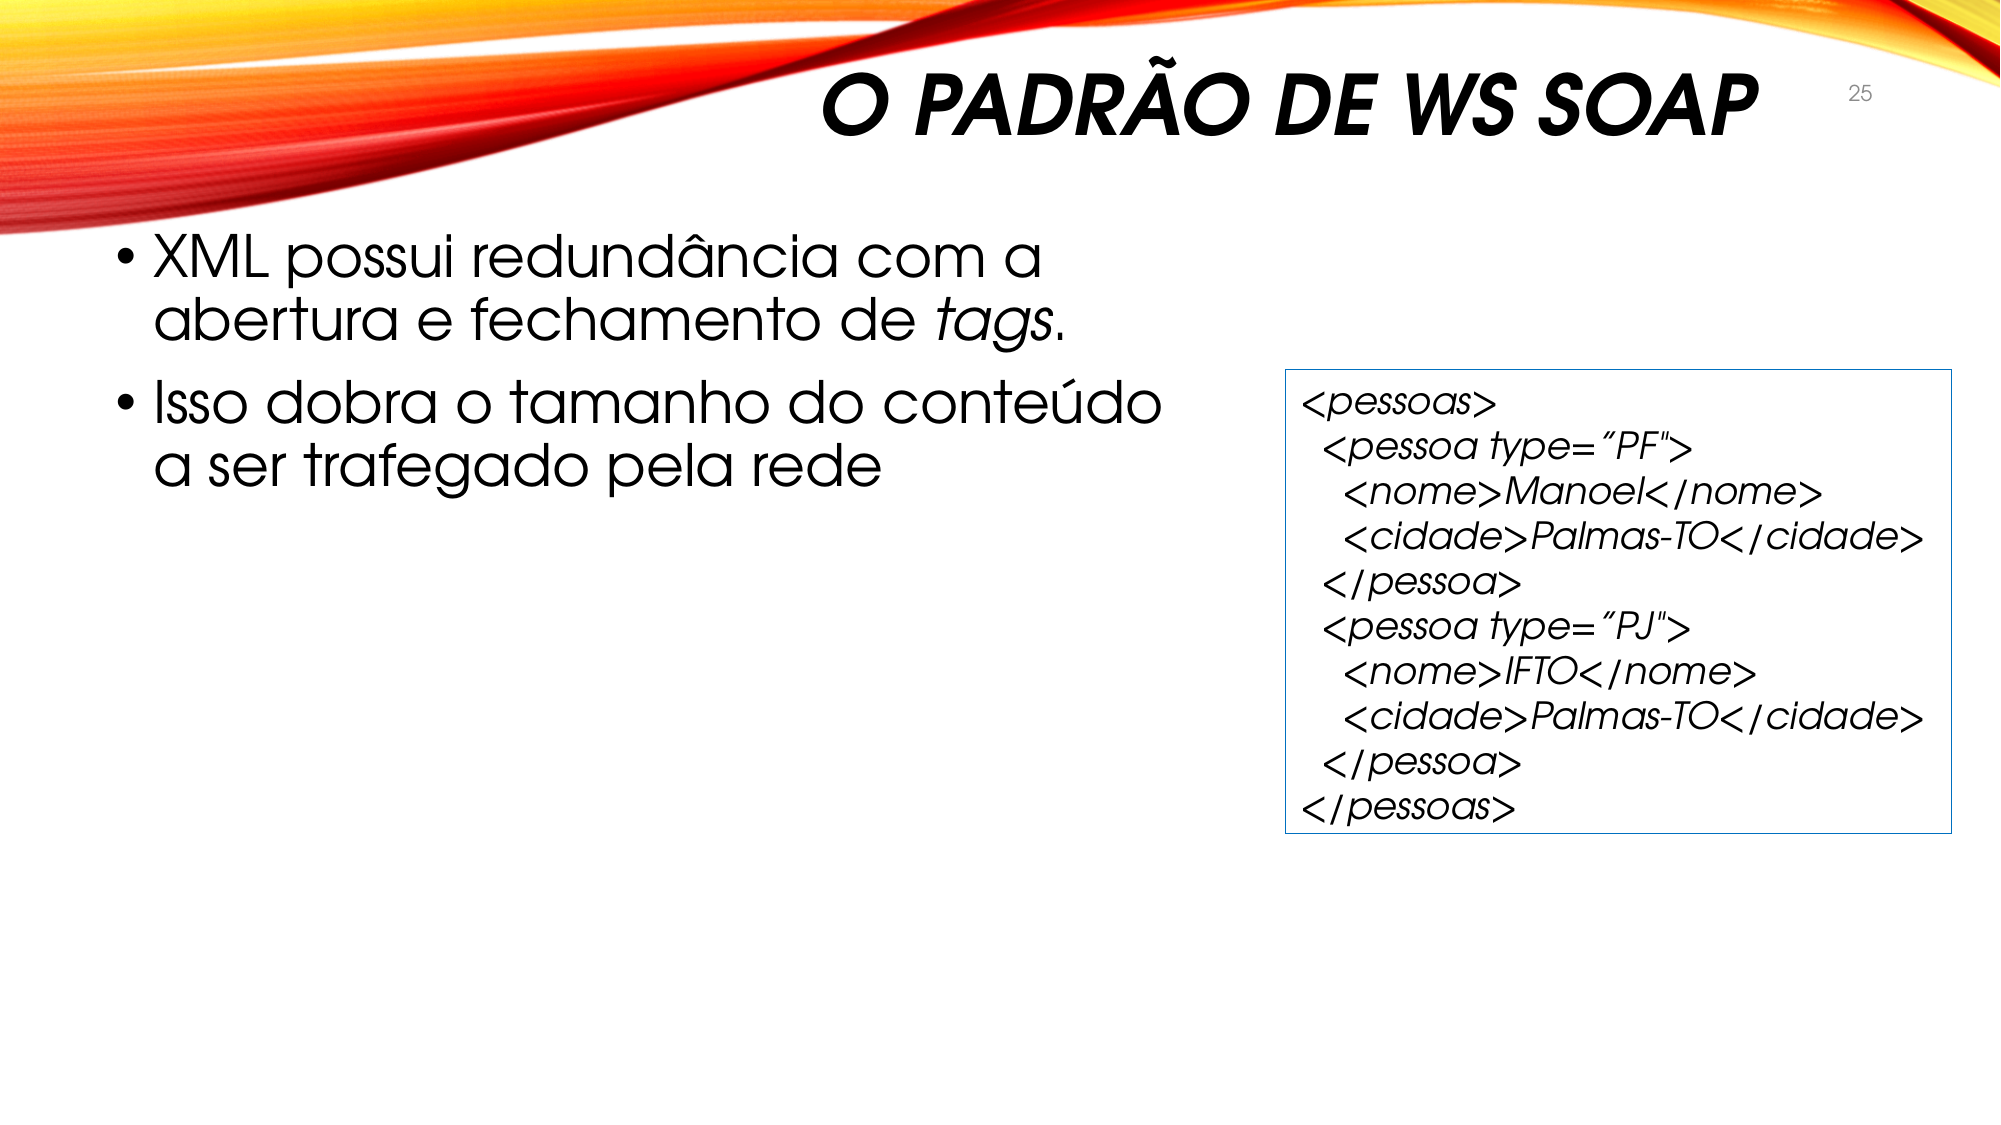

# O padrão de ws soap
25
XML possui redundância com a abertura e fechamento de tags.
Isso dobra o tamanho do conteúdo a ser trafegado pela rede
<pessoas>
  <pessoa type=”PF">
    <nome>Manoel</nome>
    <cidade>Palmas-TO</cidade>
  </pessoa>
  <pessoa type=”PJ">
    <nome>IFTO</nome>
    <cidade>Palmas-TO</cidade>
  </pessoa>
</pessoas>